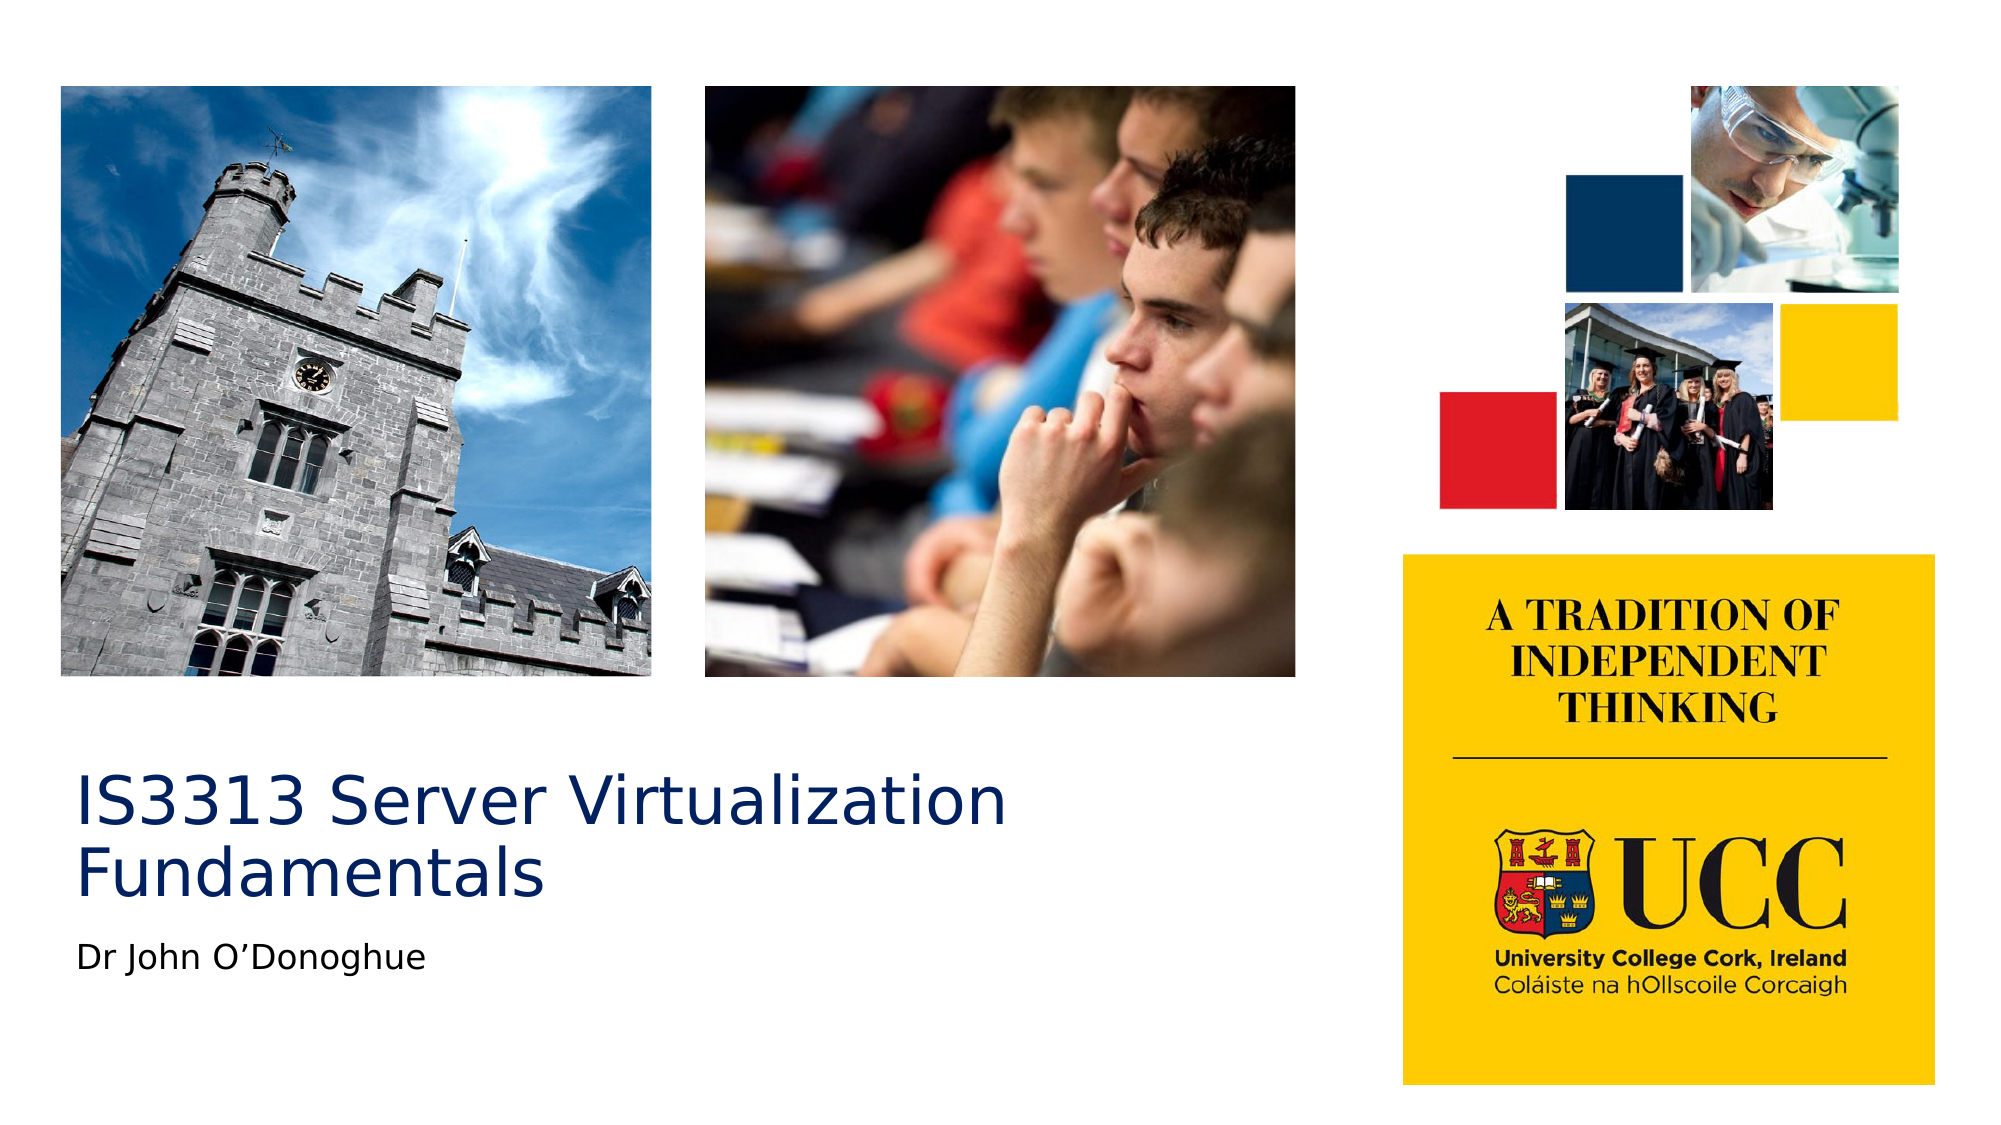

# IS3313 Server Virtualization Fundamentals
Dr John O’Donoghue